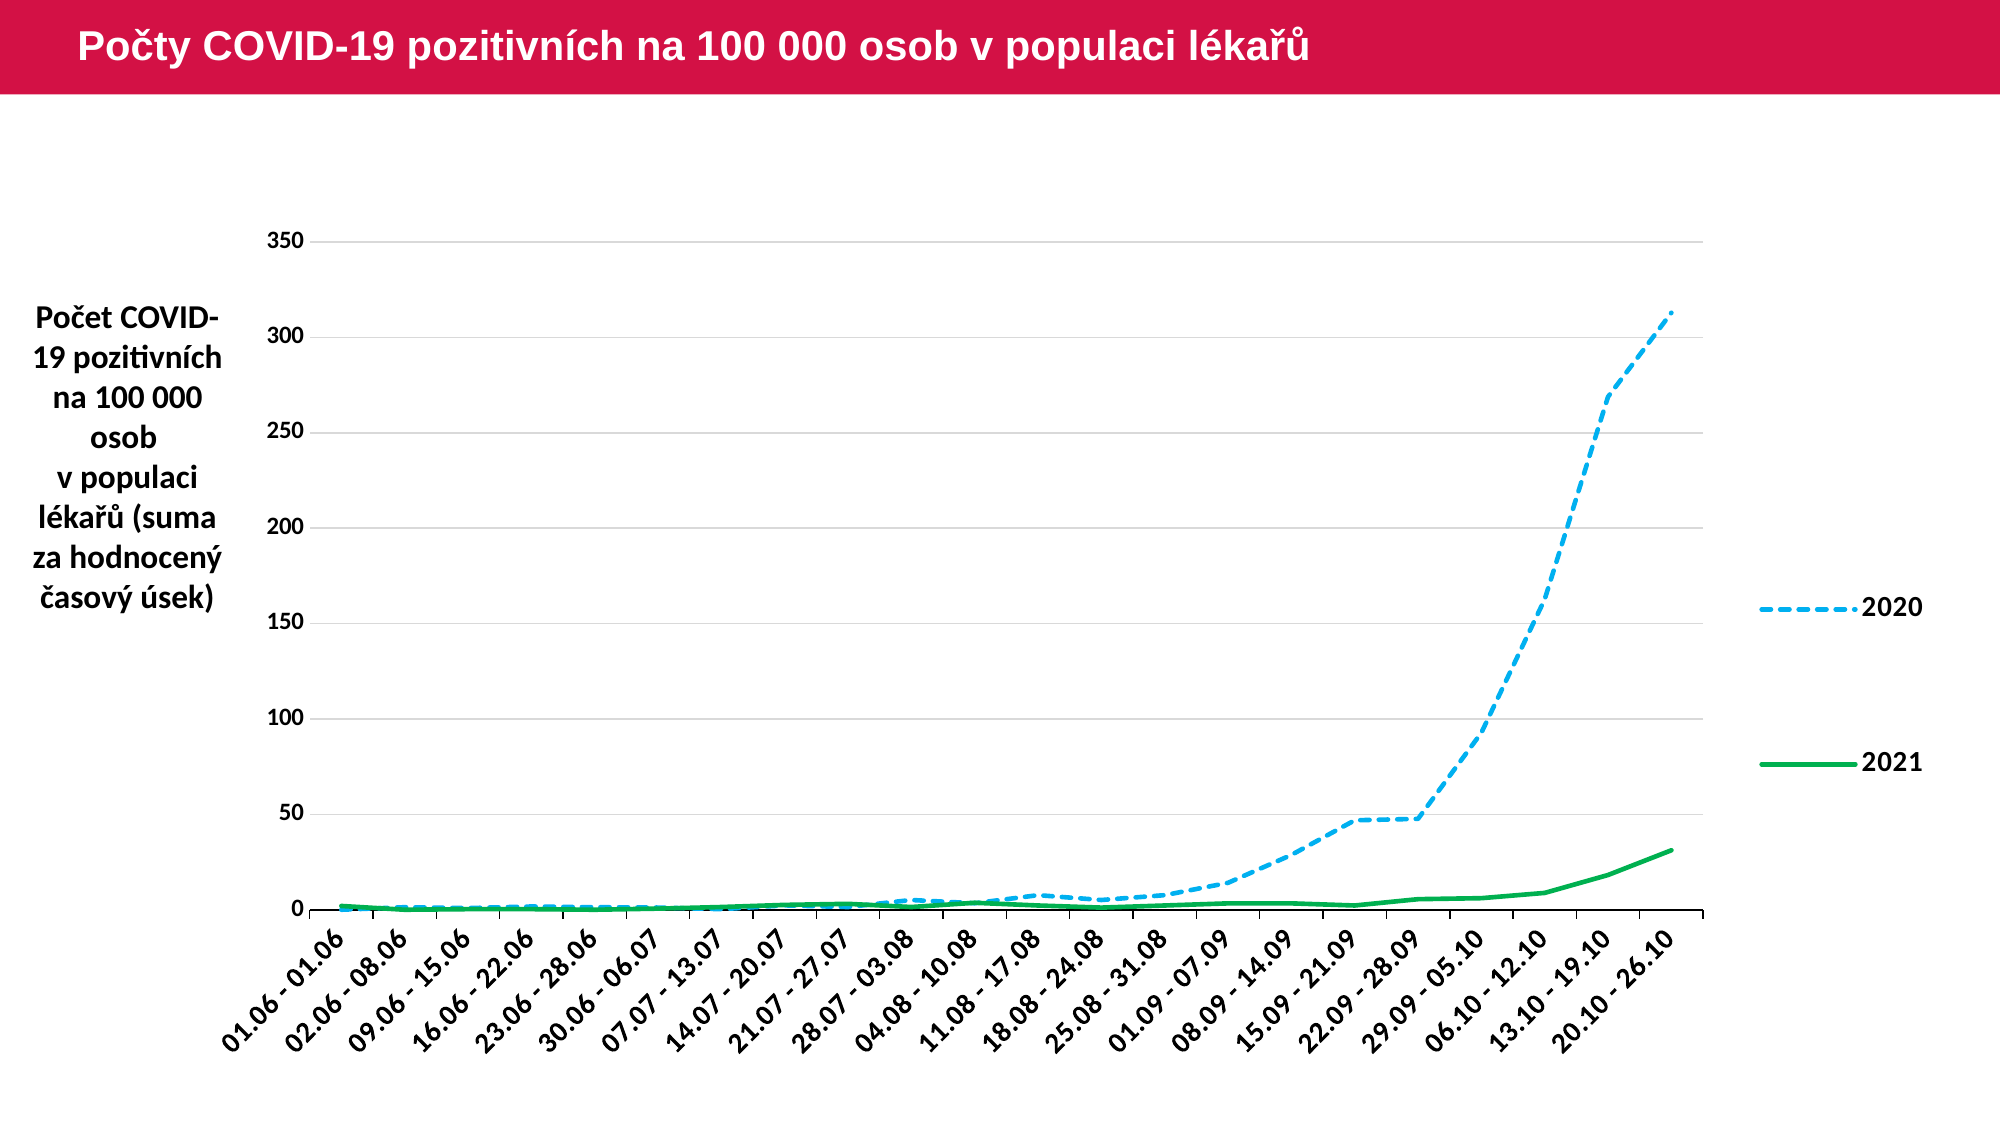

# Počty COVID-19 pozitivních na 100 000 osob v populaci lékařů

### Chart

| Category | 2020 | 2021 |
|---|---|---|
| 01.06 - 01.06 | 0.0 | 1.952248 |
| 02.06 - 08.06 | 1.3211174 | 0.0 |
| 09.06 - 15.06 | 0.8493747 | 0.2790124 |
| 16.06 - 22.06 | 1.698937 | 0.2790832 |
| 23.06 - 28.06 | 1.3215233 | 0.0 |
| 30.06 - 06.07 | 1.1328203 | 0.5583285 |
| 07.07 - 13.07 | 0.2832002 | 1.3952917 |
| 14.07 - 20.07 | 2.2655637 | 2.5105582 |
| 21.07 - 27.07 | 1.4159532 | 3.0672964 |
| 28.07 - 03.08 | 5.0970275 | 1.3936621 |
| 04.08 - 10.08 | 3.3964699 | 3.6216844 |
| 11.08 - 17.08 | 7.6380795 | 2.2275621 |
| 18.08 - 24.08 | 5.0894038 | 1.1131983 |
| 25.08 - 31.08 | 7.6301362 | 2.2252324 |
| 01.09 - 07.09 | 14.1065609 | 3.3330185 |
| 08.09 - 14.09 | 28.7056293 | 3.3258962 |
| 15.09 - 21.09 | 46.8815356 | 2.2125301 |
| 22.09 - 28.09 | 47.6050461 | 5.5195405 |
| 29.09 - 05.10 | 92.7617866 | 6.0615578 |
| 06.10 - 12.10 | 162.7268895 | 8.8171758 |
| 13.10 - 19.10 | 268.8359459 | 18.1885825 |
| 20.10 - 26.10 | 312.902273 | 31.1464655 |
Počet COVID-19 pozitivních na 100 000 osob  v populaci lékařů (suma za hodnocený časový úsek)